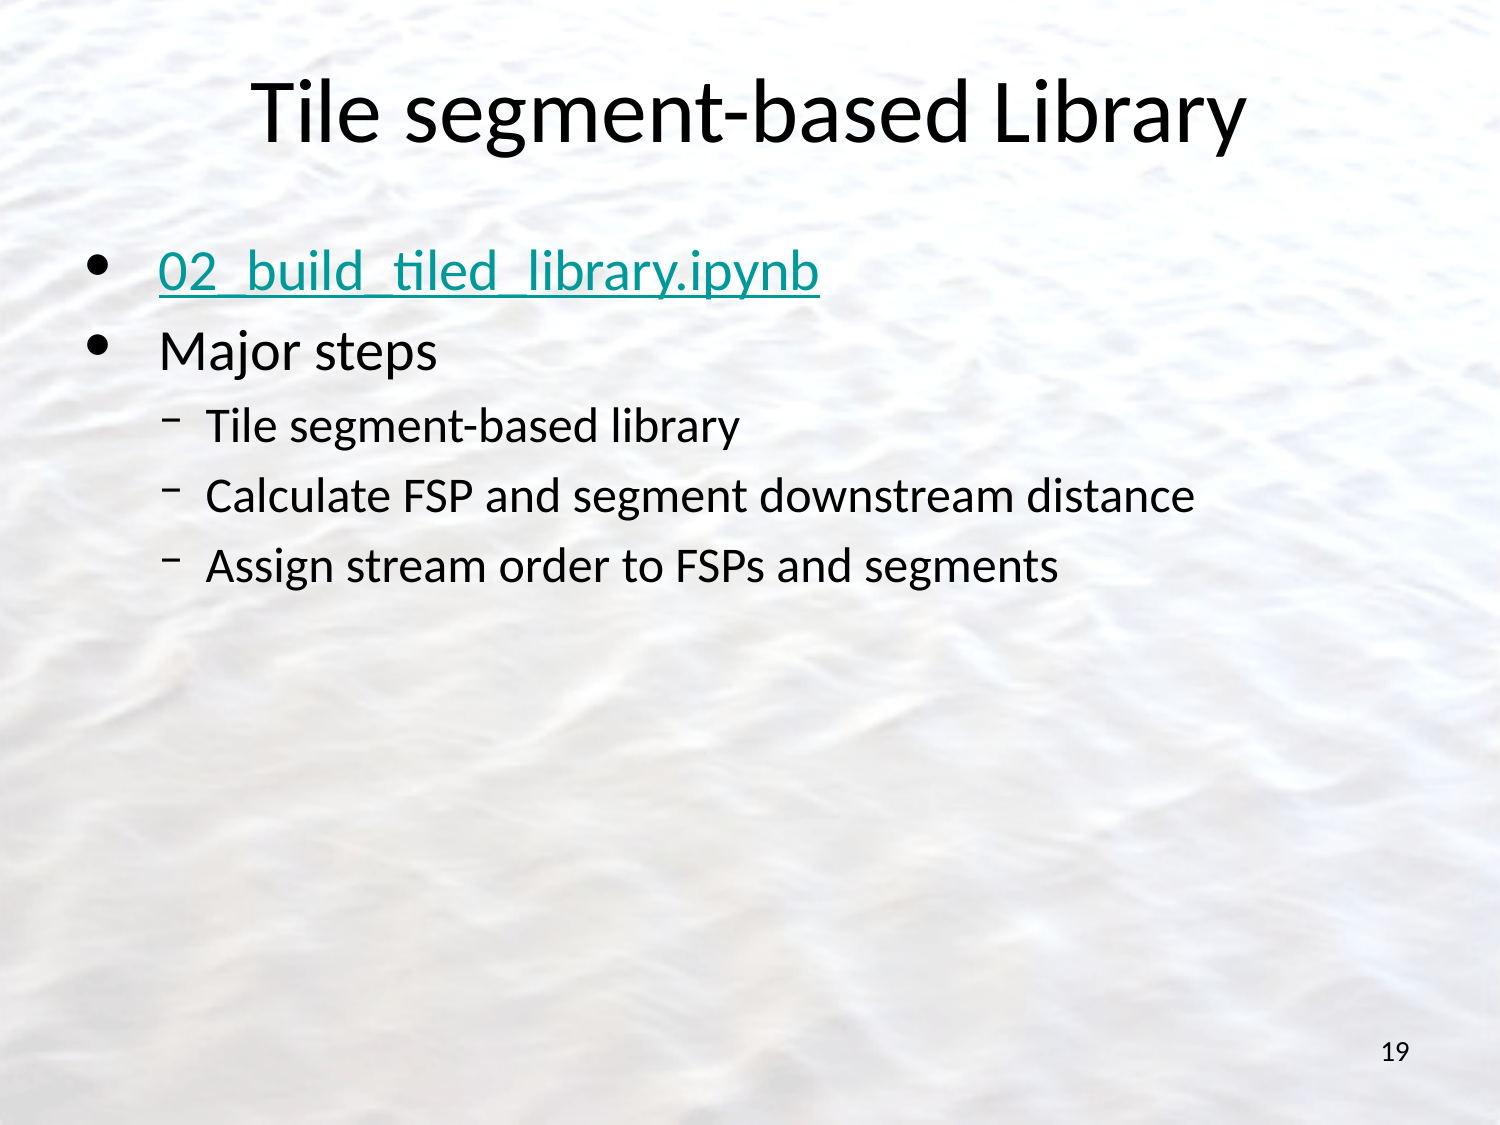

# Tile segment-based Library
02_build_tiled_library.ipynb
Major steps
Tile segment-based library
Calculate FSP and segment downstream distance
Assign stream order to FSPs and segments

19